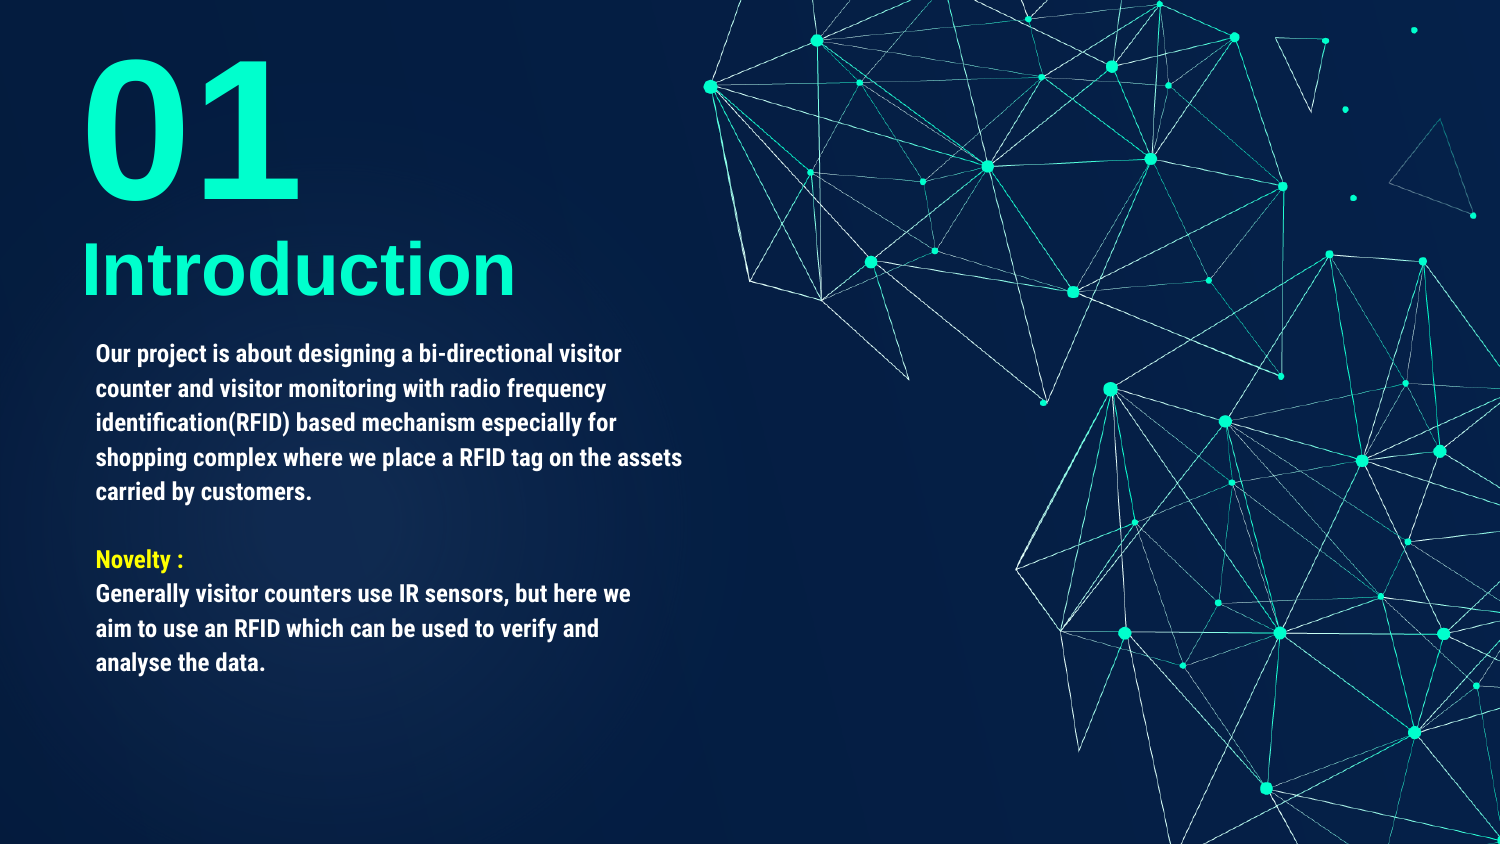

01
# Introduction
Our project is about designing a bi-directional visitor counter and visitor monitoring with radio frequency identification(RFID) based mechanism especially for shopping complex where we place a RFID tag on the assets carried by customers.
Novelty :
Generally visitor counters use IR sensors, but here we aim to use an RFID which can be used to verify and analyse the data.